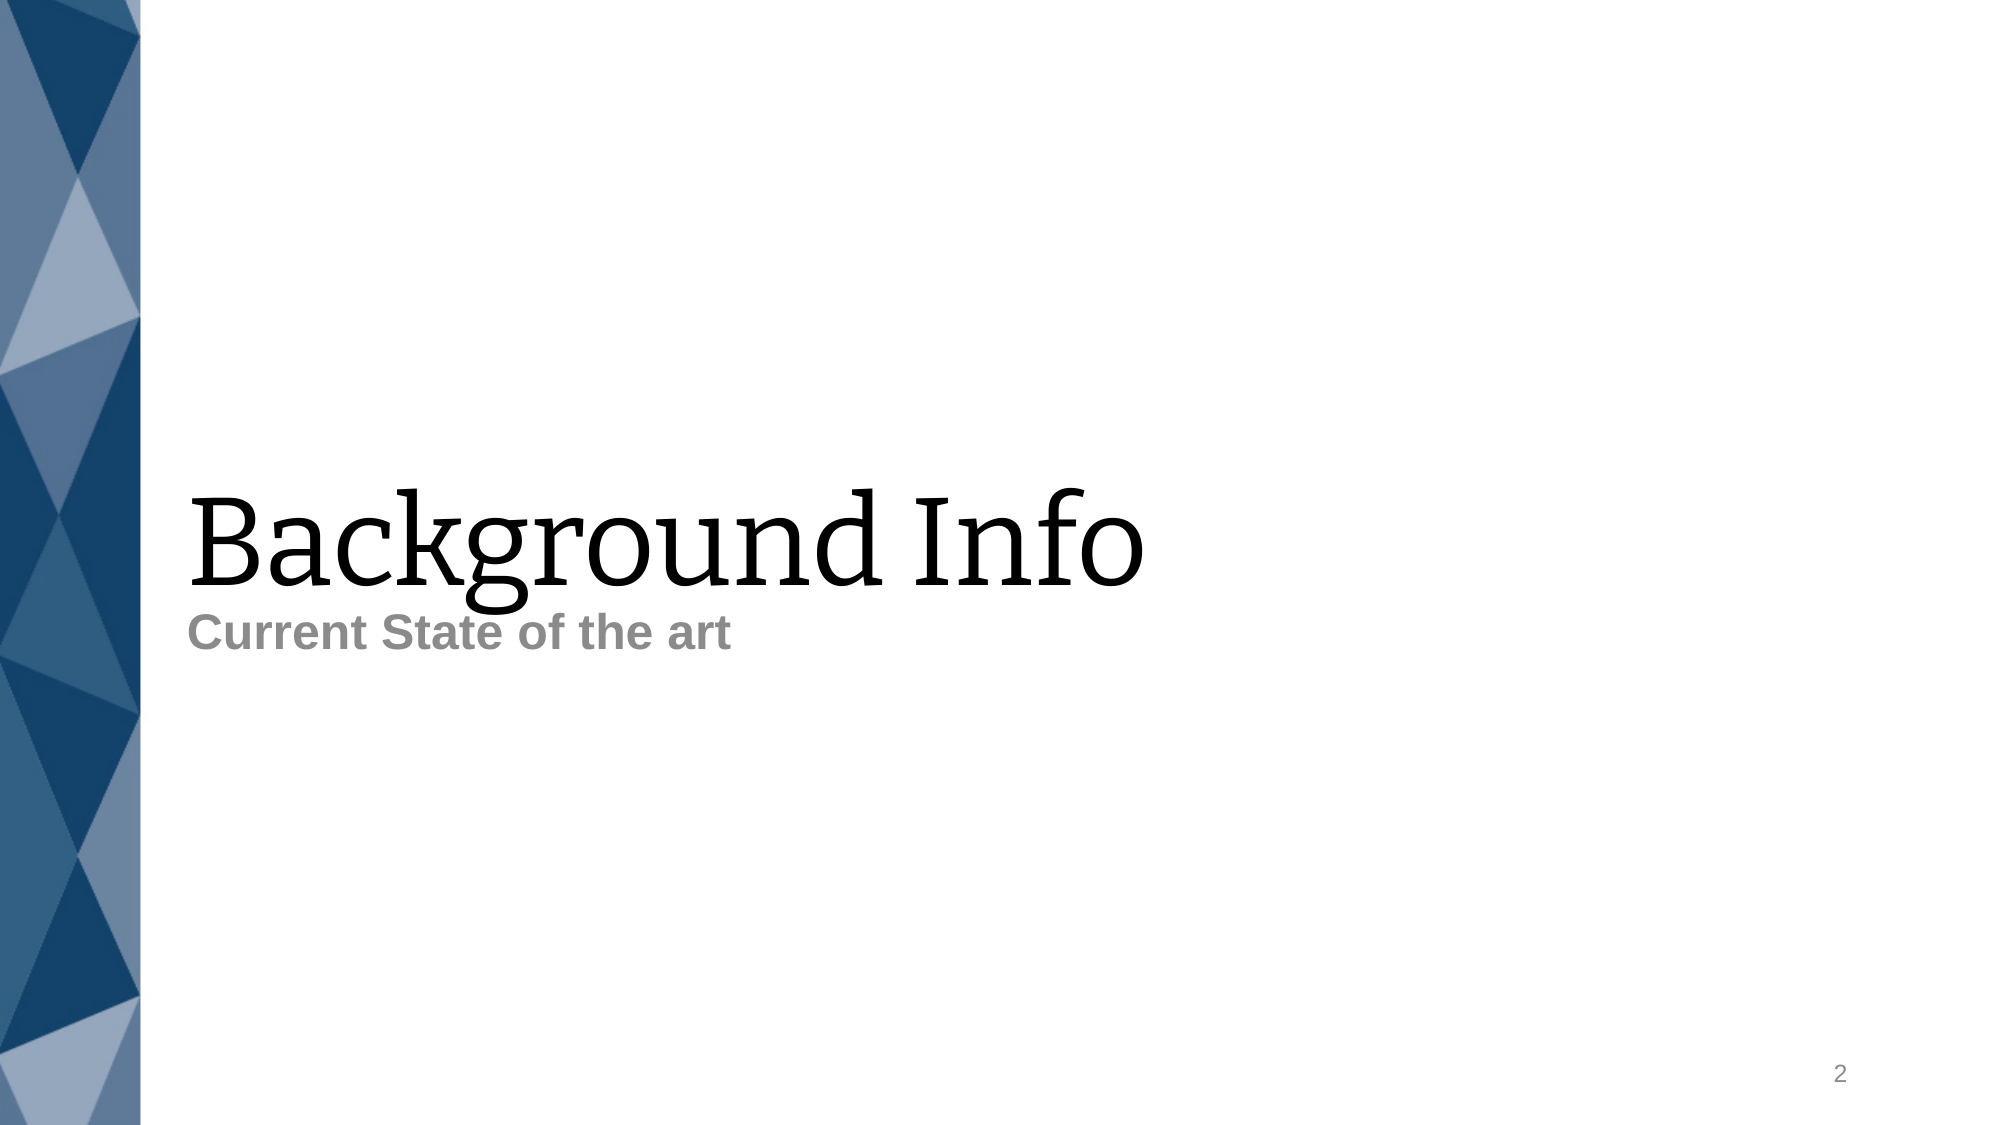

# Background Info
Current State of the art
2